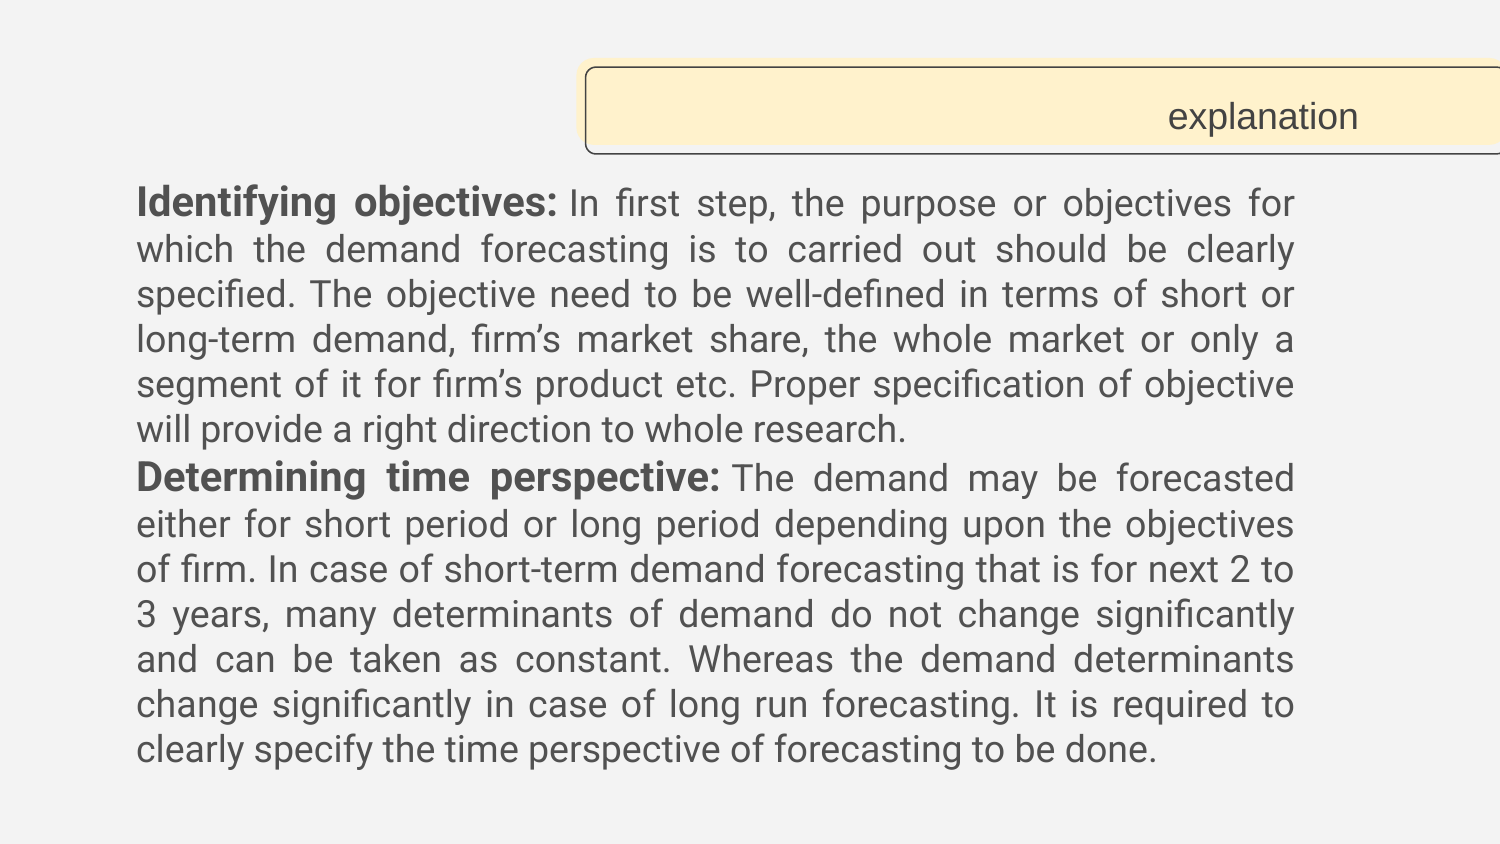

# explanation
Identifying objectives: In first step, the purpose or objectives for which the demand forecasting is to carried out should be clearly specified. The objective need to be well-defined in terms of short or long-term demand, firm’s market share, the whole market or only a segment of it for firm’s product etc. Proper specification of objective will provide a right direction to whole research.
Determining time perspective: The demand may be forecasted either for short period or long period depending upon the objectives of firm. In case of short-term demand forecasting that is for next 2 to 3 years, many determinants of demand do not change significantly and can be taken as constant. Whereas the demand determinants change significantly in case of long run forecasting. It is required to clearly specify the time perspective of forecasting to be done.